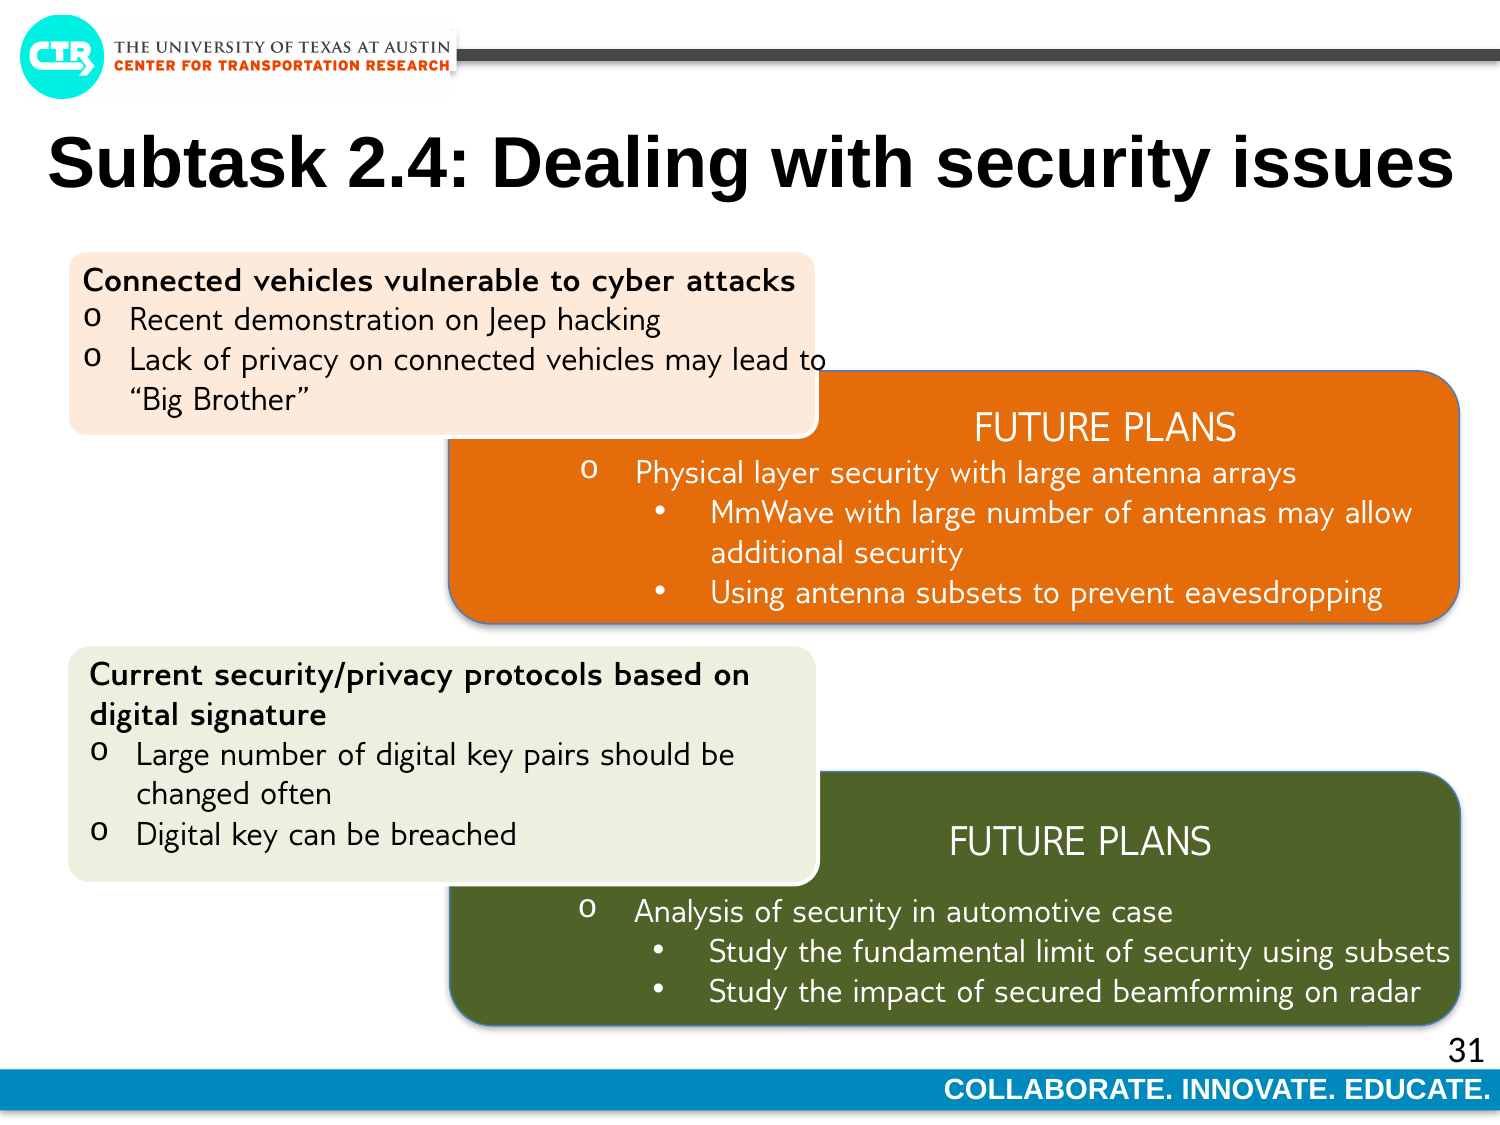

# Subtask 2.4: Dealing with security issues

Connected vehicles vulnerable to cyber attacks
Recent demonstration on Jeep hacking
Lack of privacy on connected vehicles may lead to “Big Brother”

                                FUTURE PLANS
Physical layer security with large antenna arrays
MmWave with large number of antennas may allow additional security
Using antenna subsets to prevent eavesdropping

Current security/privacy protocols based on digital signature
Large number of digital key pairs should be changed often
Digital key can be breached

                                 FUTURE PLANS

Analysis of security in automotive case
Study the fundamental limit of security using subsets
Study the impact of secured beamforming on radar
31